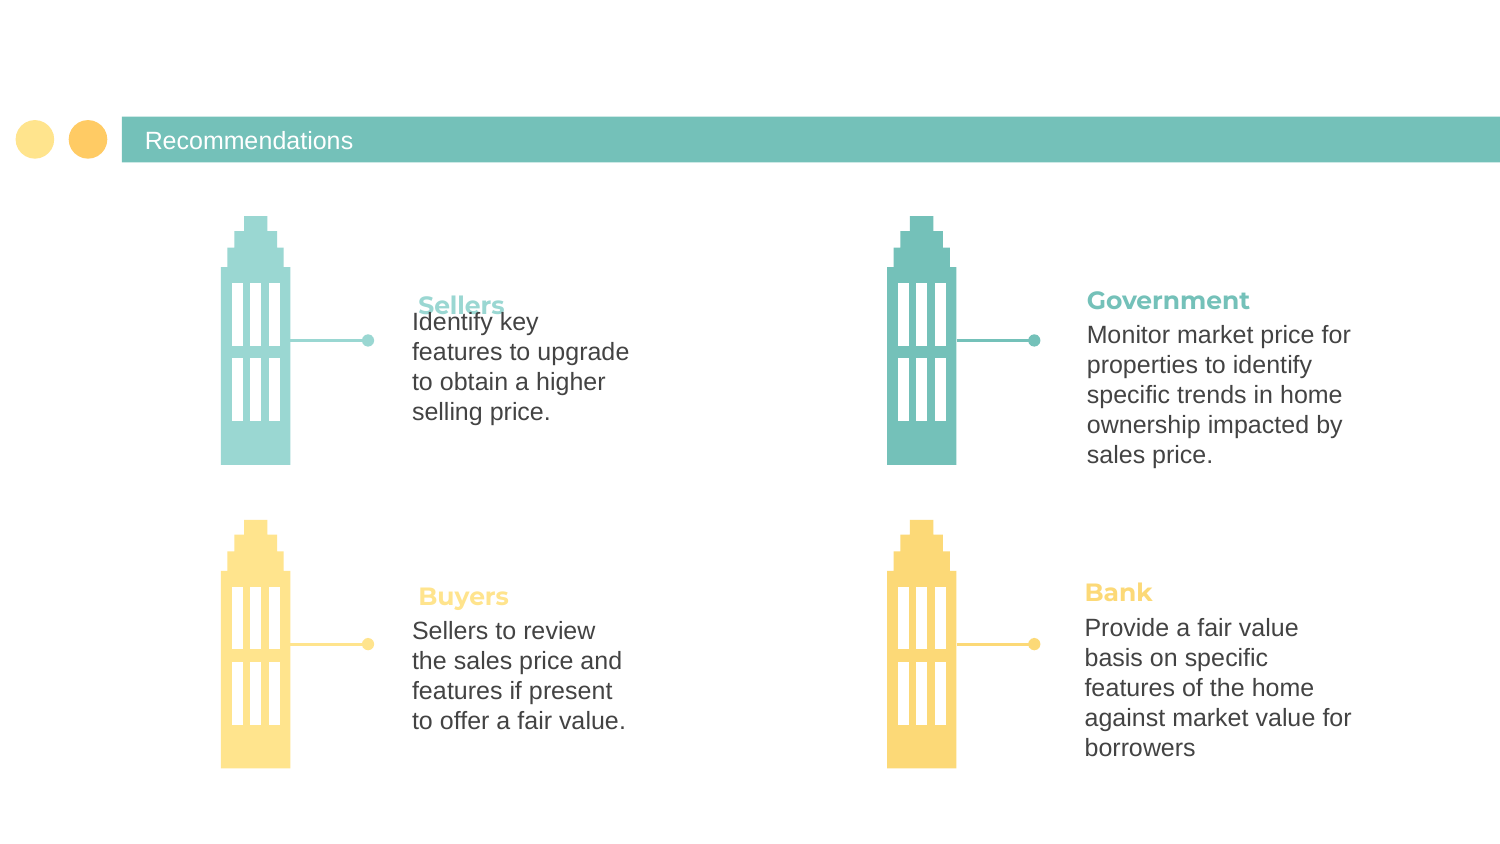

# Recommendations

Sellers
Identify key features to upgrade to obtain a higher selling price.

Government
Monitor market price for properties to identify specific trends in home ownership impacted by sales price.

Buyers
Sellers to review the sales price and features if present to offer a fair value.

Bank
Provide a fair value basis on specific features of the home against market value for borrowers